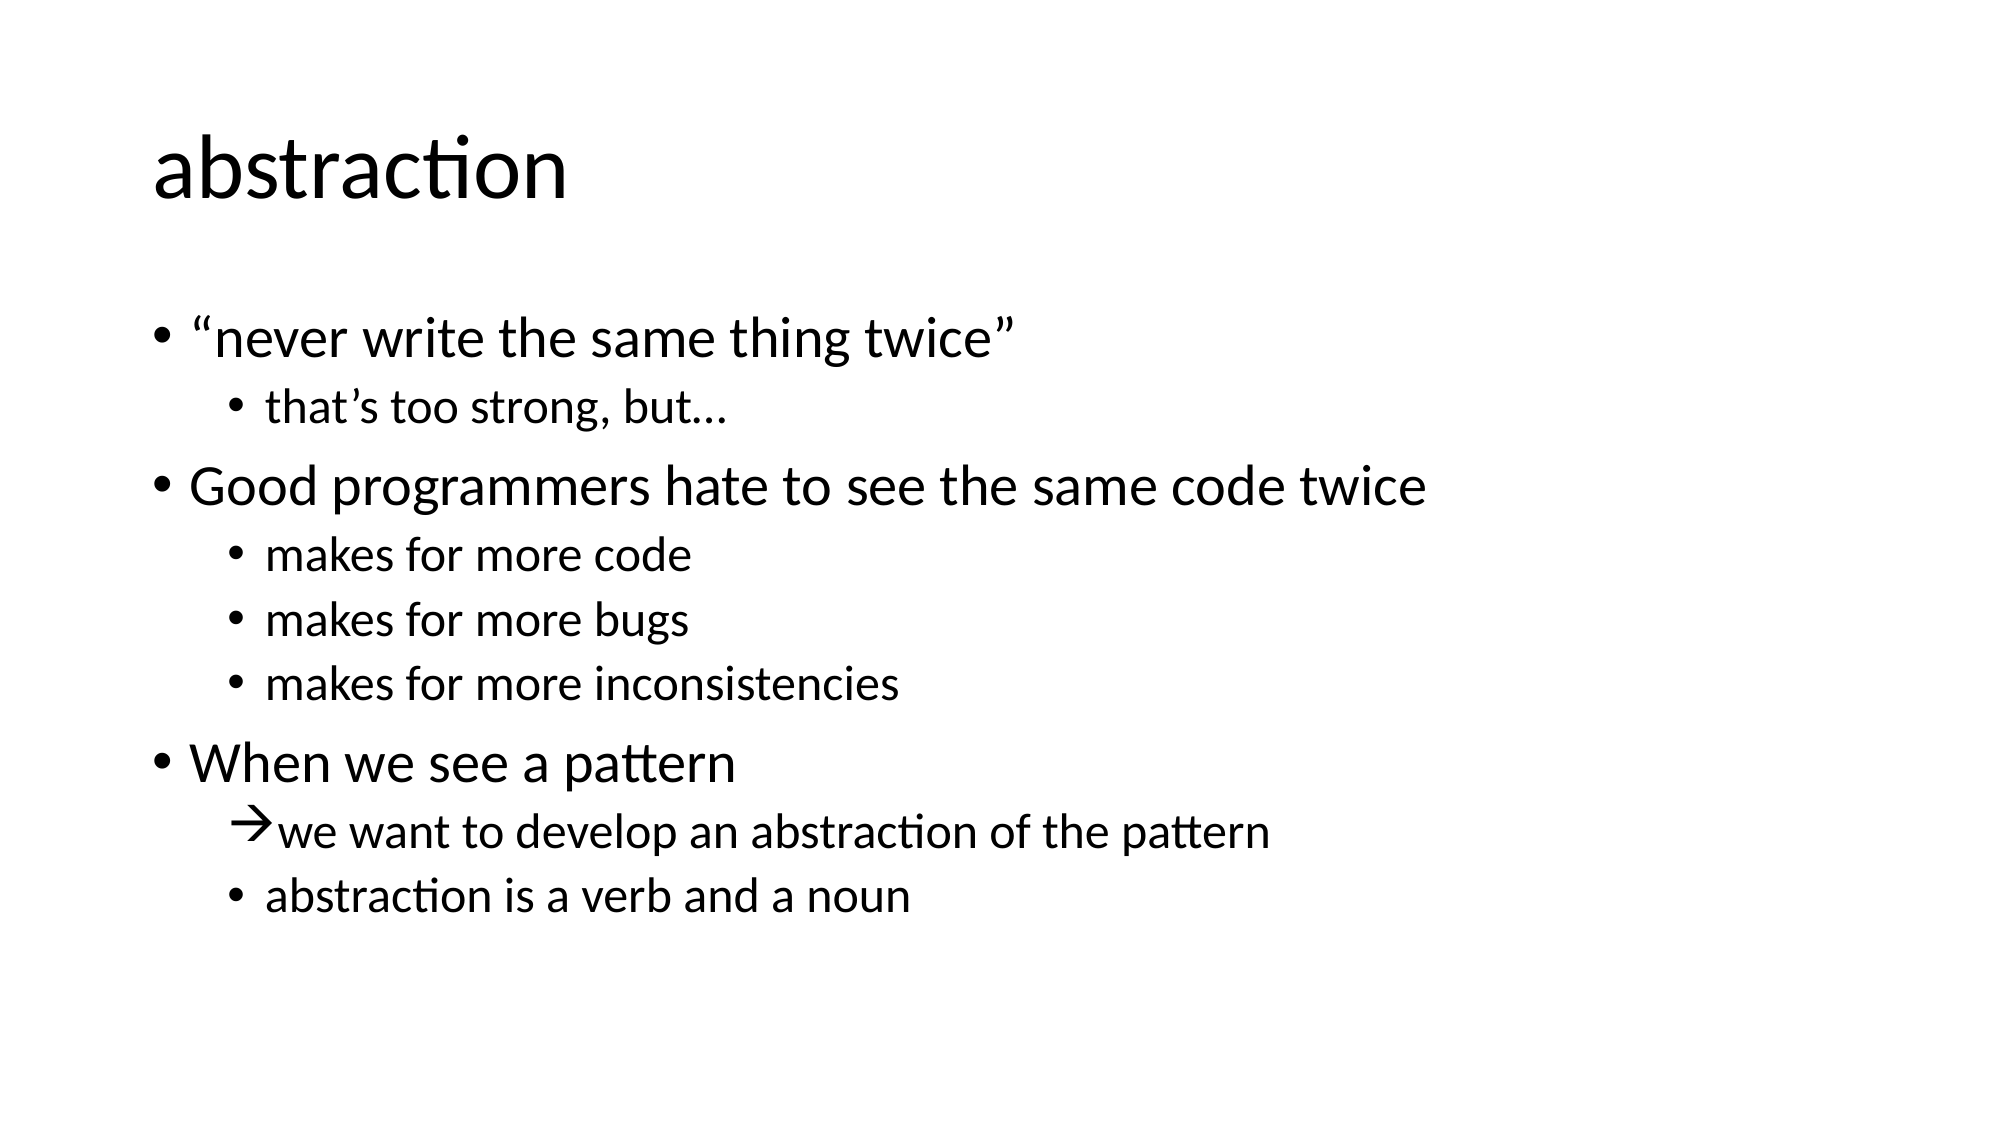

# abstraction
“never write the same thing twice”
that’s too strong, but…
Good programmers hate to see the same code twice
makes for more code
makes for more bugs
makes for more inconsistencies
When we see a pattern
we want to develop an abstraction of the pattern
abstraction is a verb and a noun